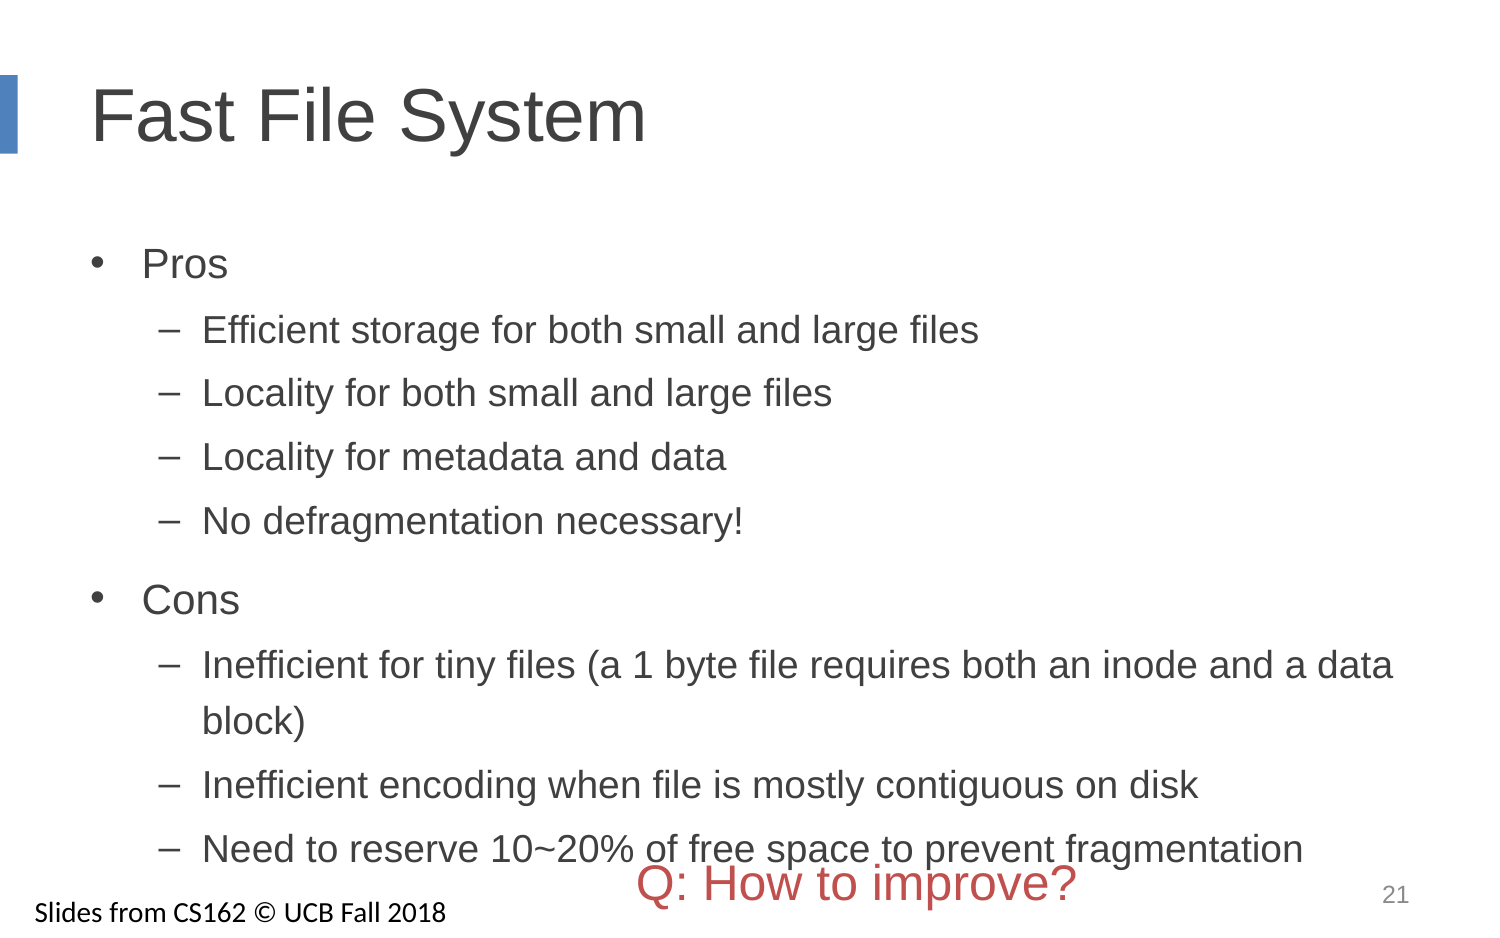

# Fast File System
Pros
Efficient storage for both small and large files
Locality for both small and large files
Locality for metadata and data
No defragmentation necessary!
Cons
Inefficient for tiny files (a 1 byte file requires both an inode and a data block)
Inefficient encoding when file is mostly contiguous on disk
Need to reserve 10~20% of free space to prevent fragmentation
Q: How to improve?
21
Slides from CS162 © UCB Fall 2018